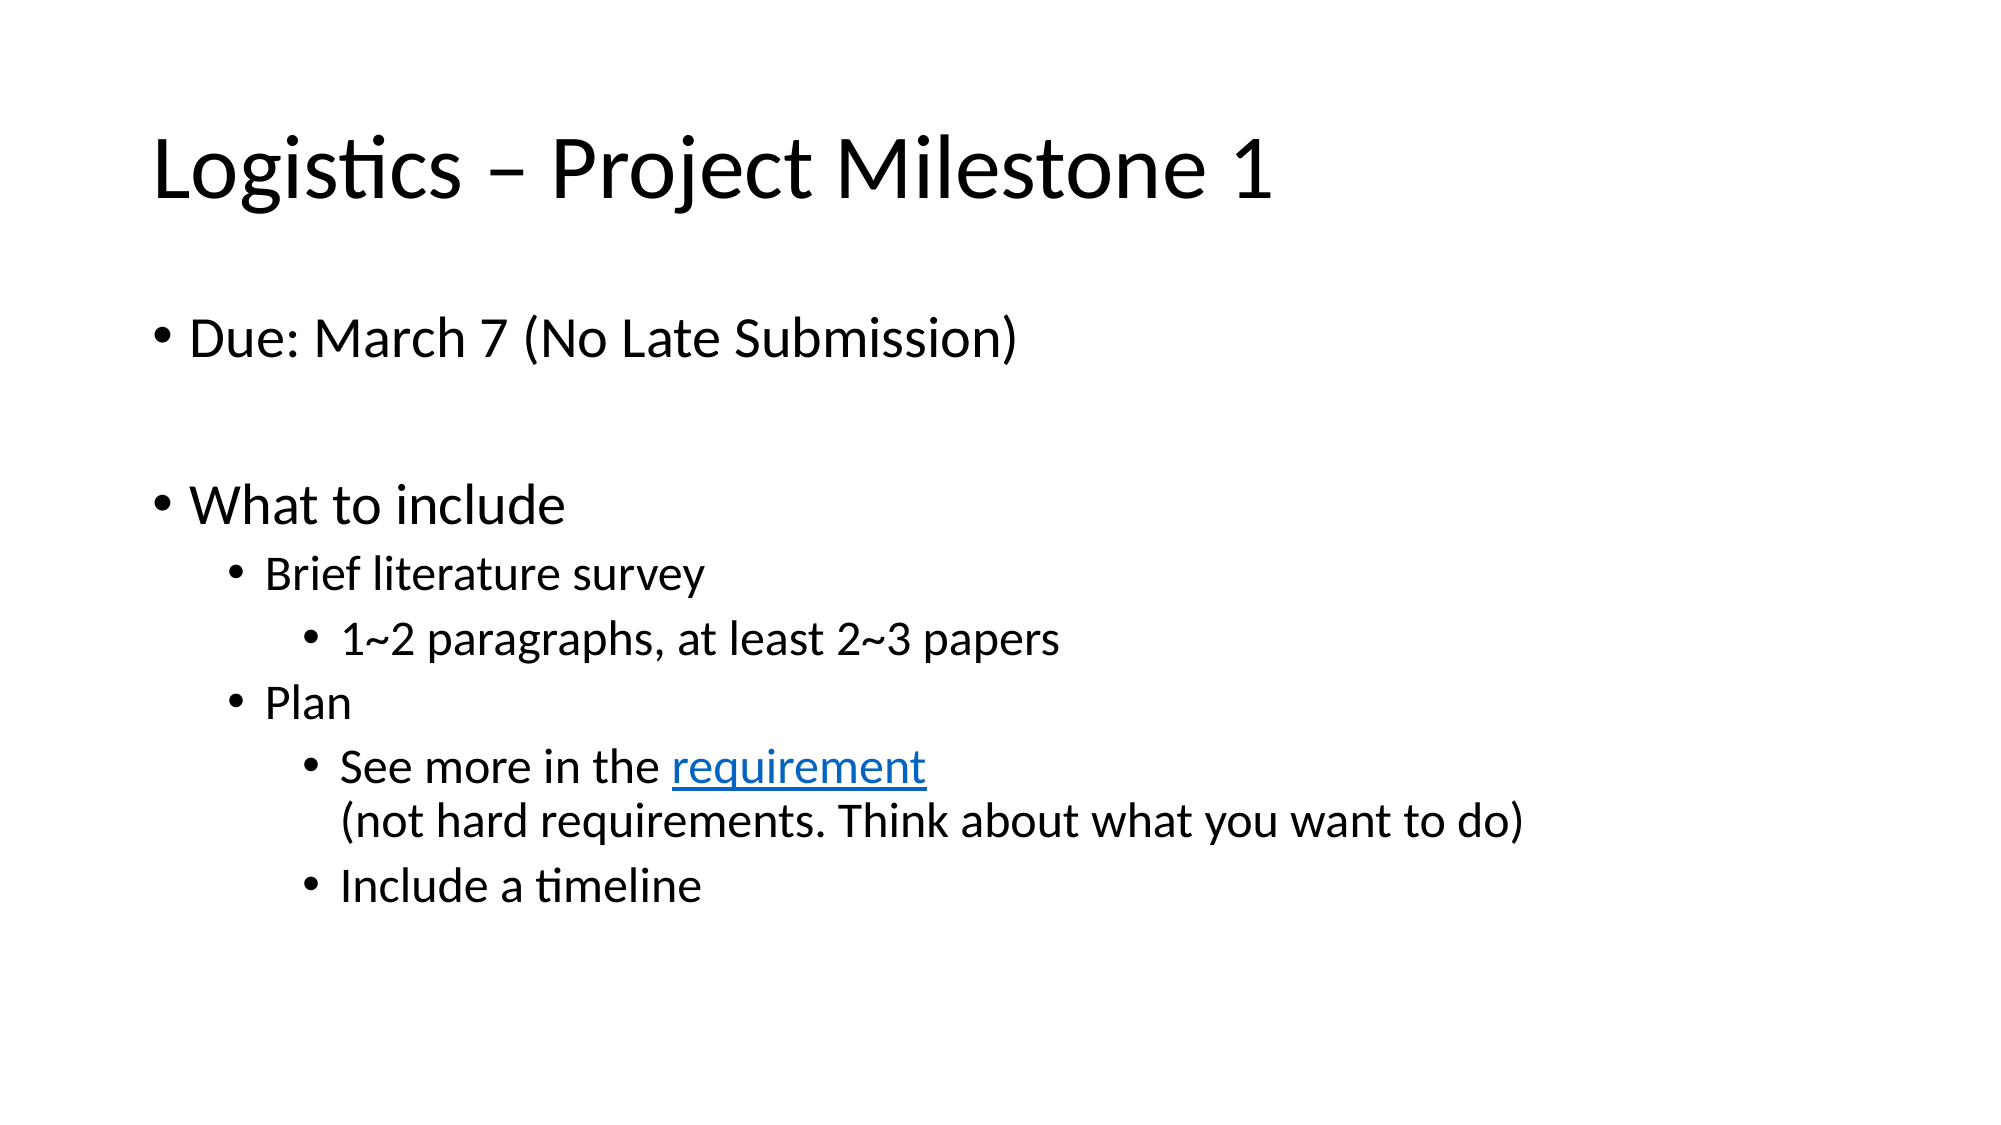

# Logistics – Project Milestone 1
Due: March 7 (No Late Submission)

What to include
Brief literature survey
1~2 paragraphs, at least 2~3 papers
Plan
See more in the requirement
(not hard requirements. Think about what you want to do)
Include a timeline